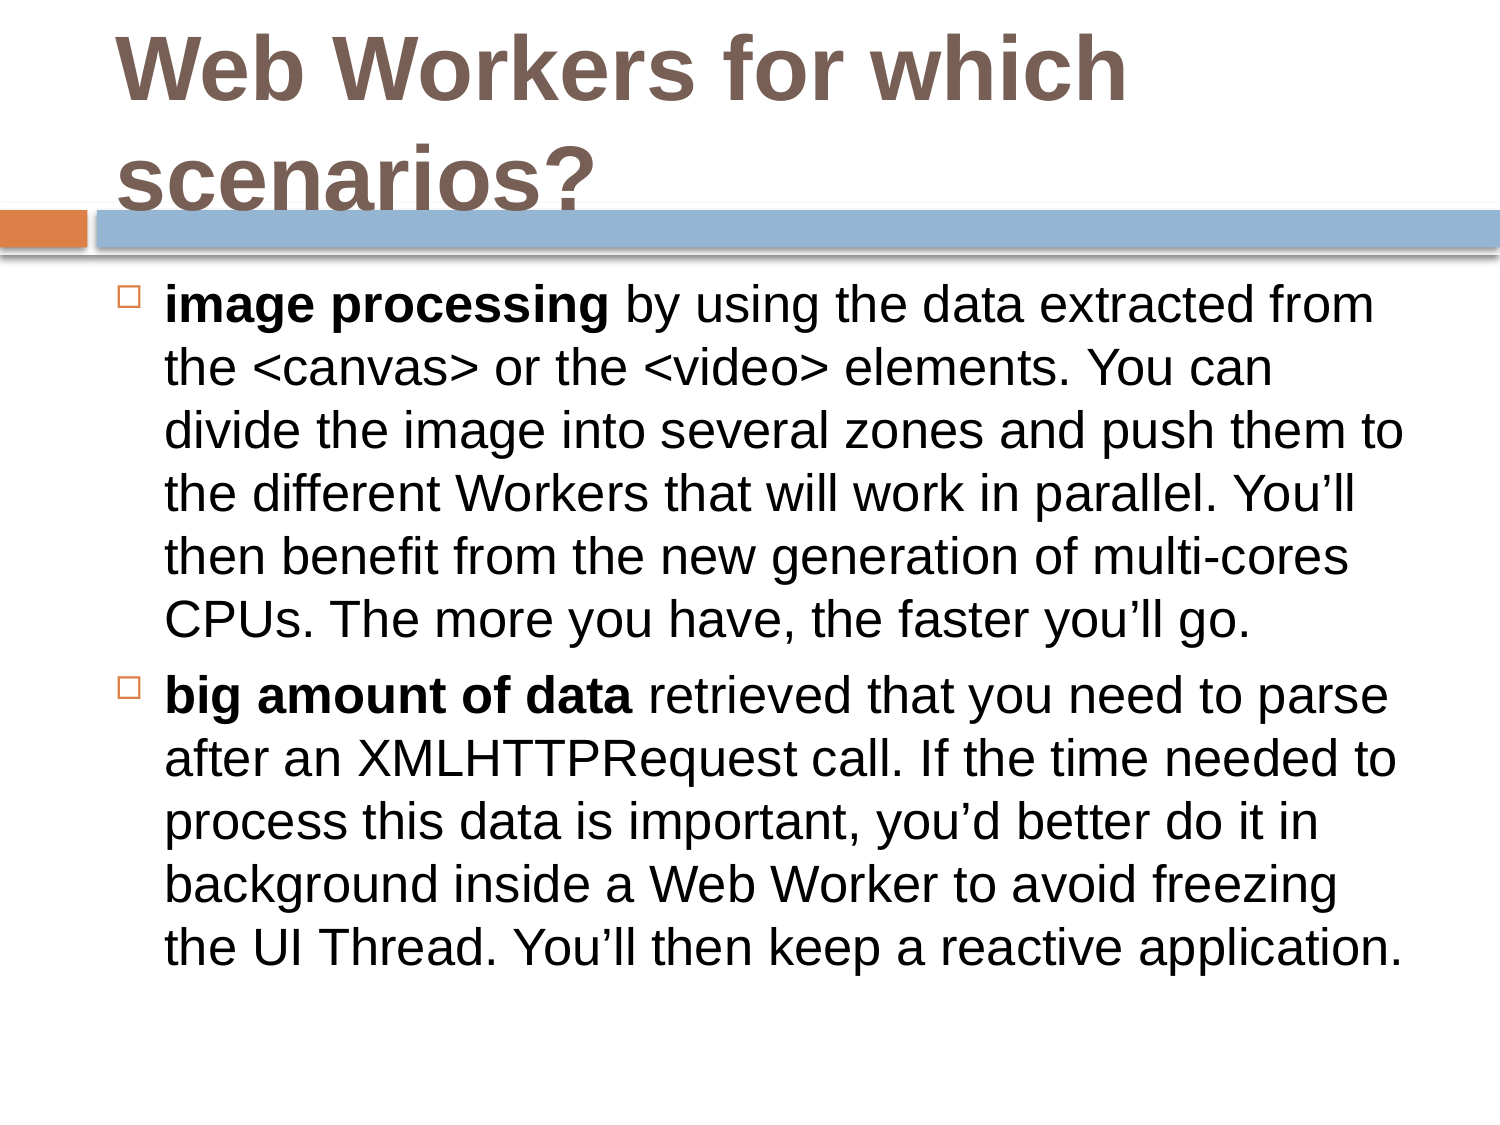

# Web Workers for which scenarios?
image processing by using the data extracted from the <canvas> or the <video> elements. You can divide the image into several zones and push them to the different Workers that will work in parallel. You’ll then benefit from the new generation of multi-cores CPUs. The more you have, the faster you’ll go.
big amount of data retrieved that you need to parse after an XMLHTTPRequest call. If the time needed to process this data is important, you’d better do it in background inside a Web Worker to avoid freezing the UI Thread. You’ll then keep a reactive application.